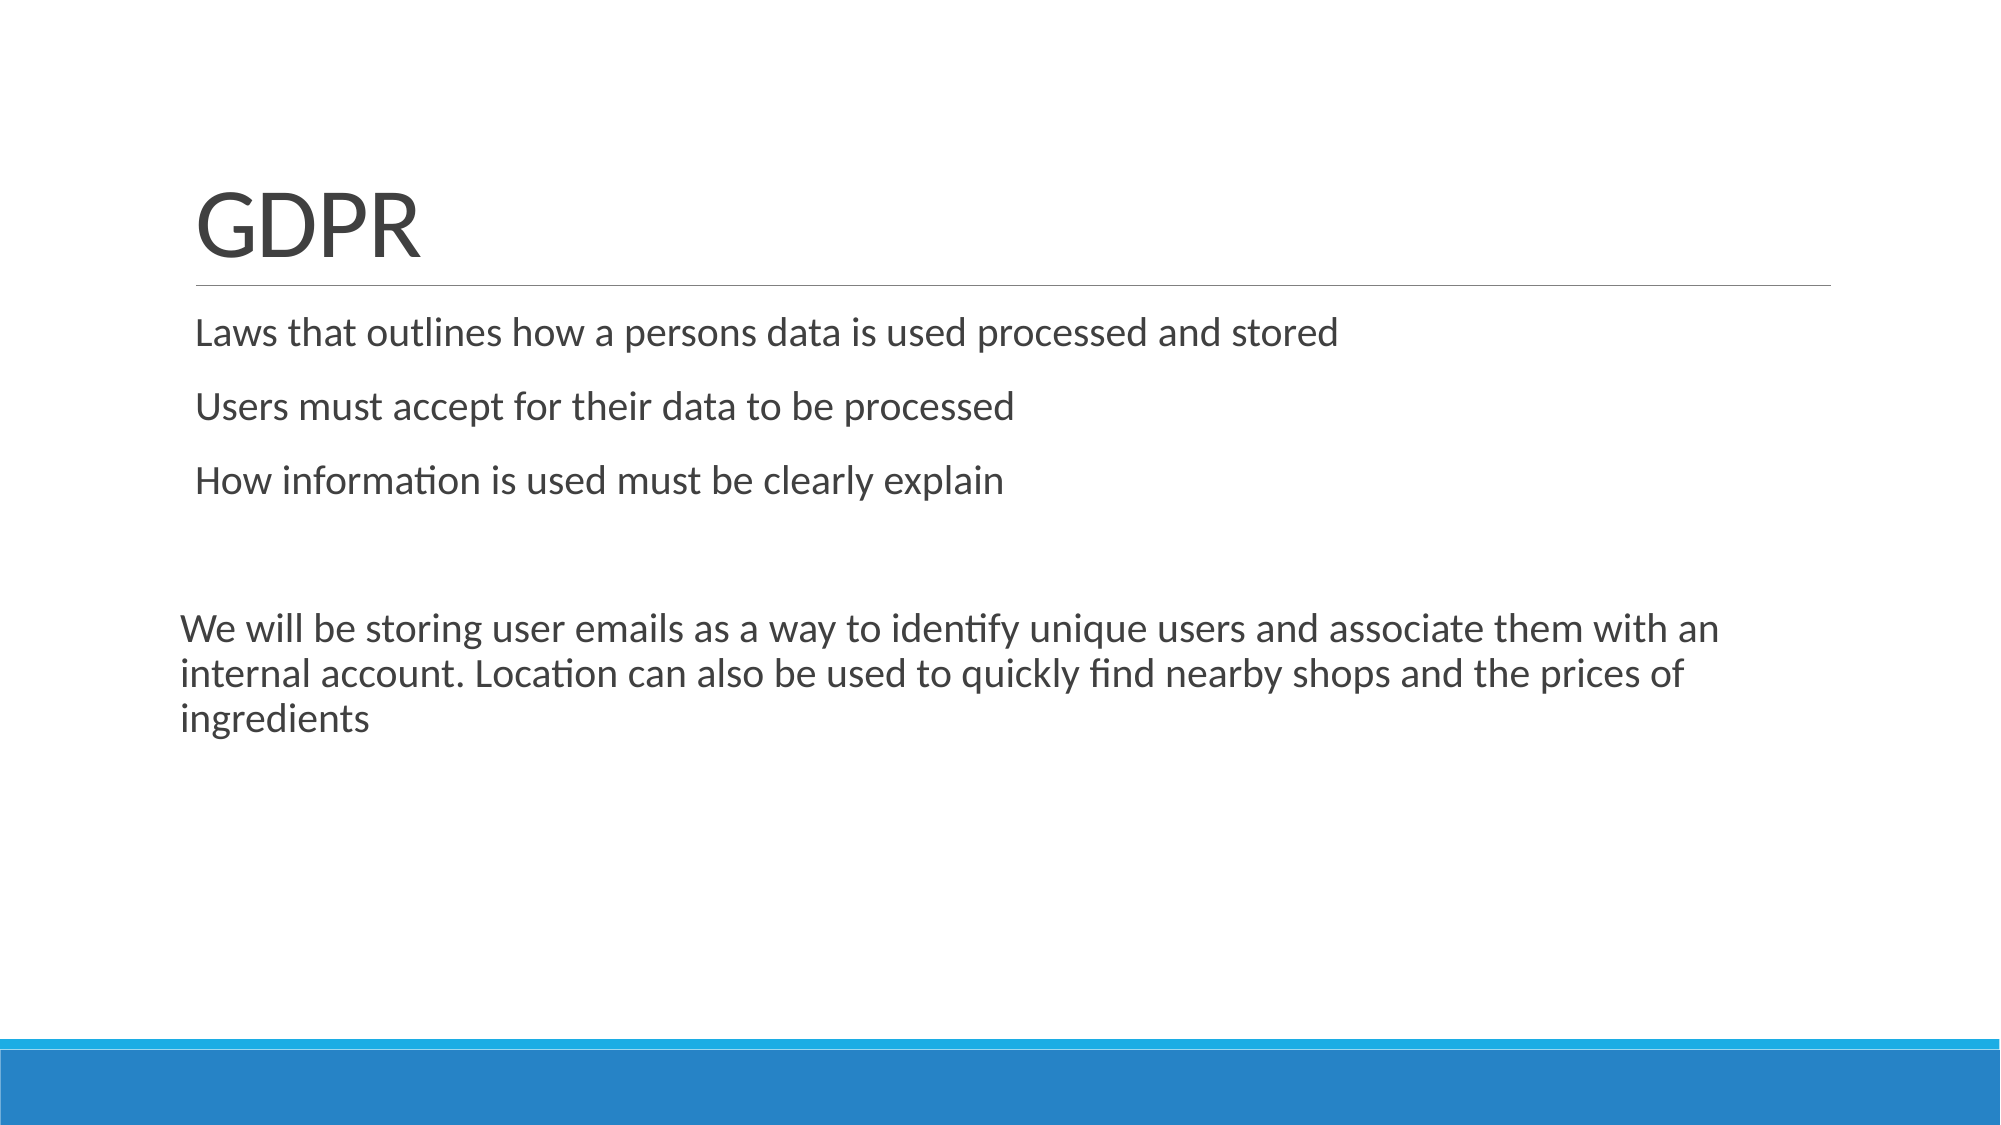

# GDPR
Laws that outlines how a persons data is used processed and stored
Users must accept for their data to be processed
How information is used must be clearly explain

We will be storing user emails as a way to identify unique users and associate them with an internal account. Location can also be used to quickly find nearby shops and the prices of ingredients